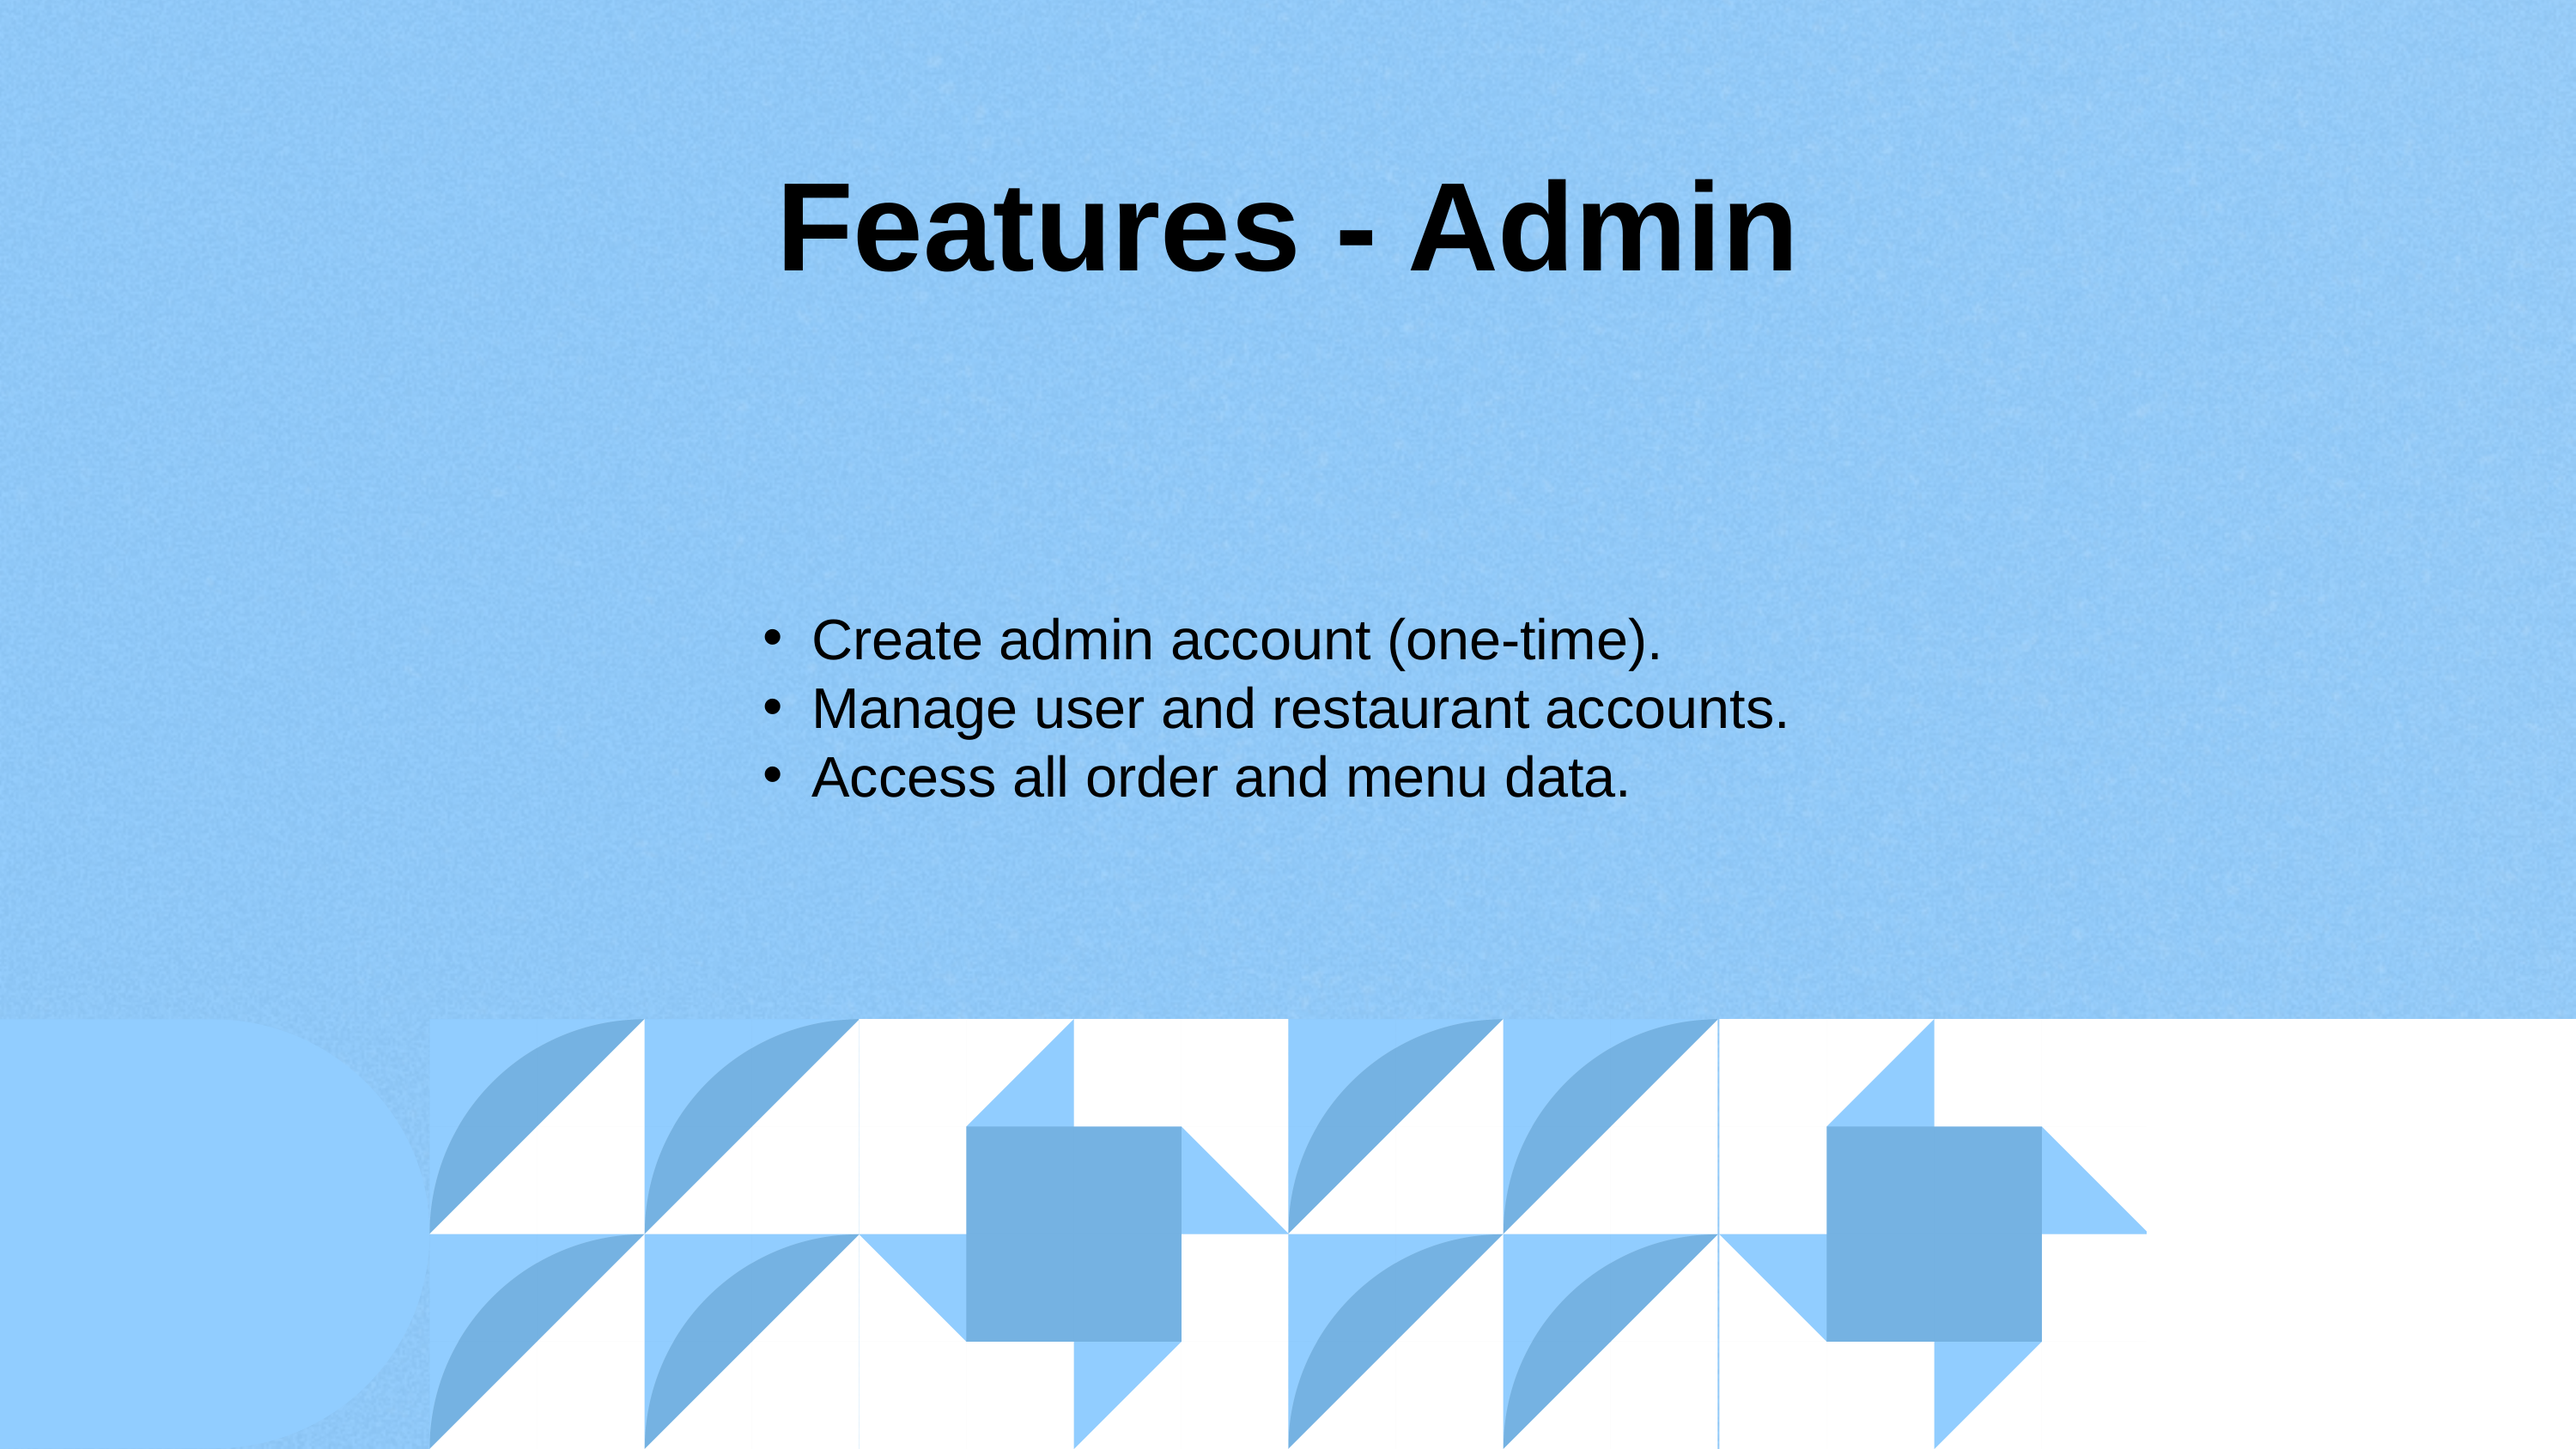

Features - Admin

Create admin account (one-time).
Manage user and restaurant accounts.
Access all order and menu data.